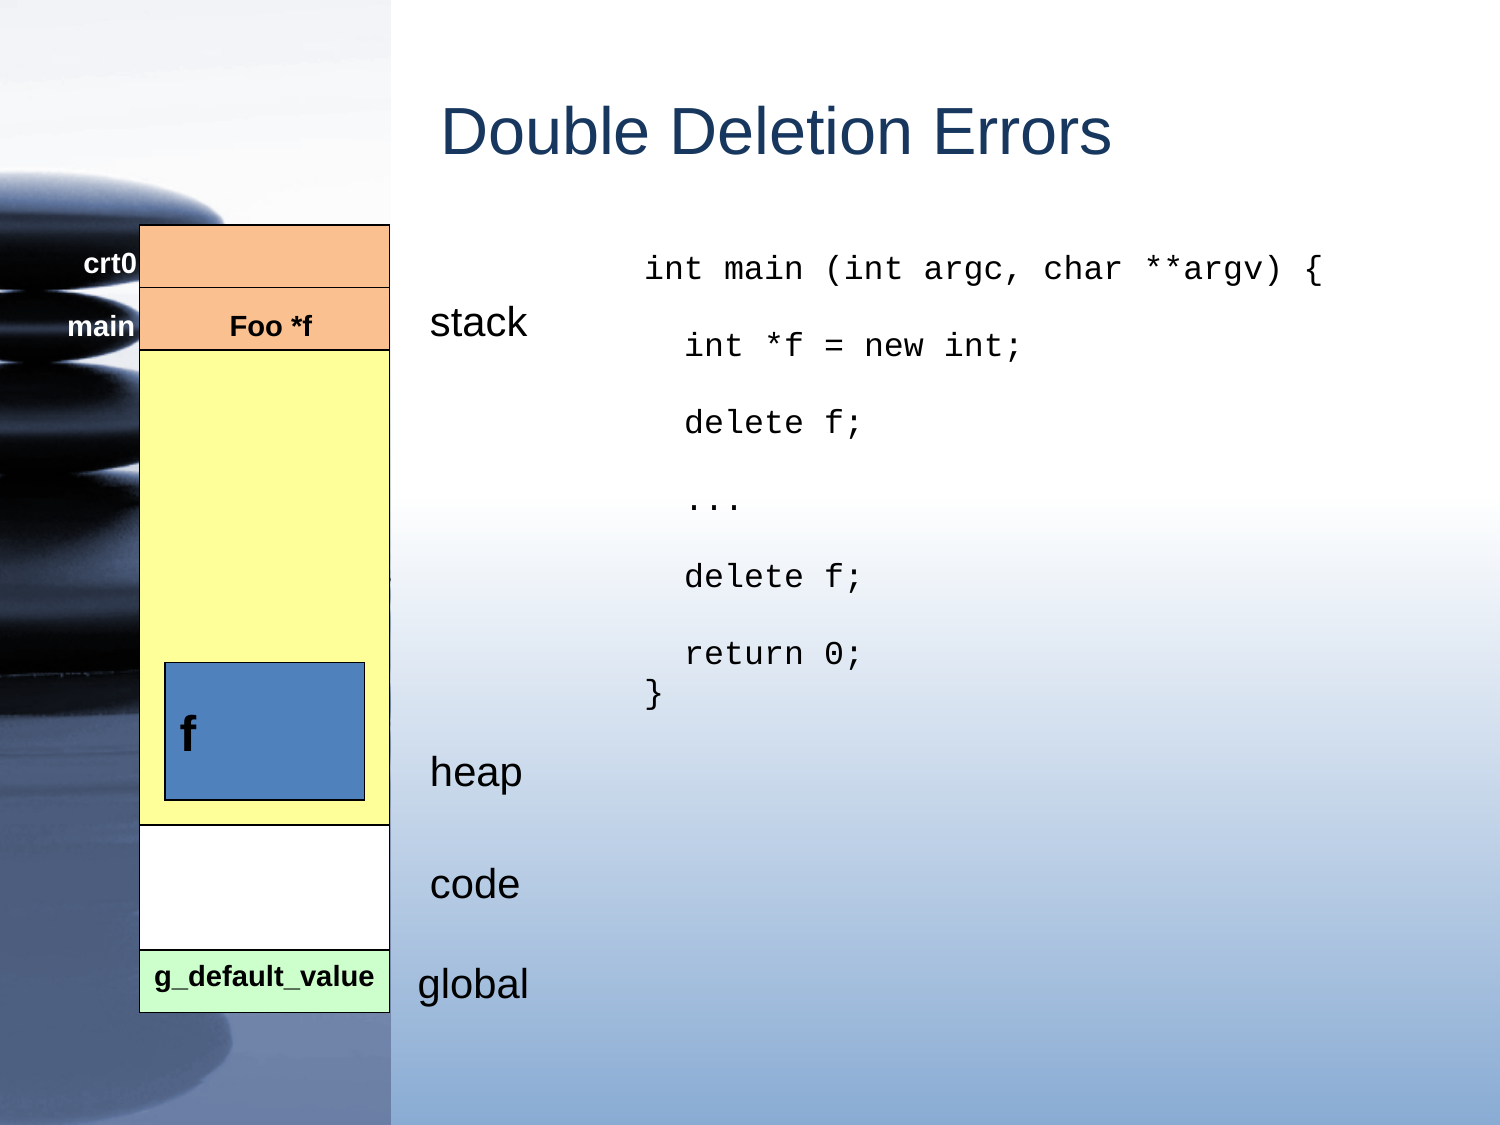

# Double Deletion Errors

int main (int argc, char **argv) {

  int *f = new int;

  delete f;

  ...

  delete f;

  return 0;
}

crt0
stack

main
Foo *f

f
heap

code
global

g_default_value